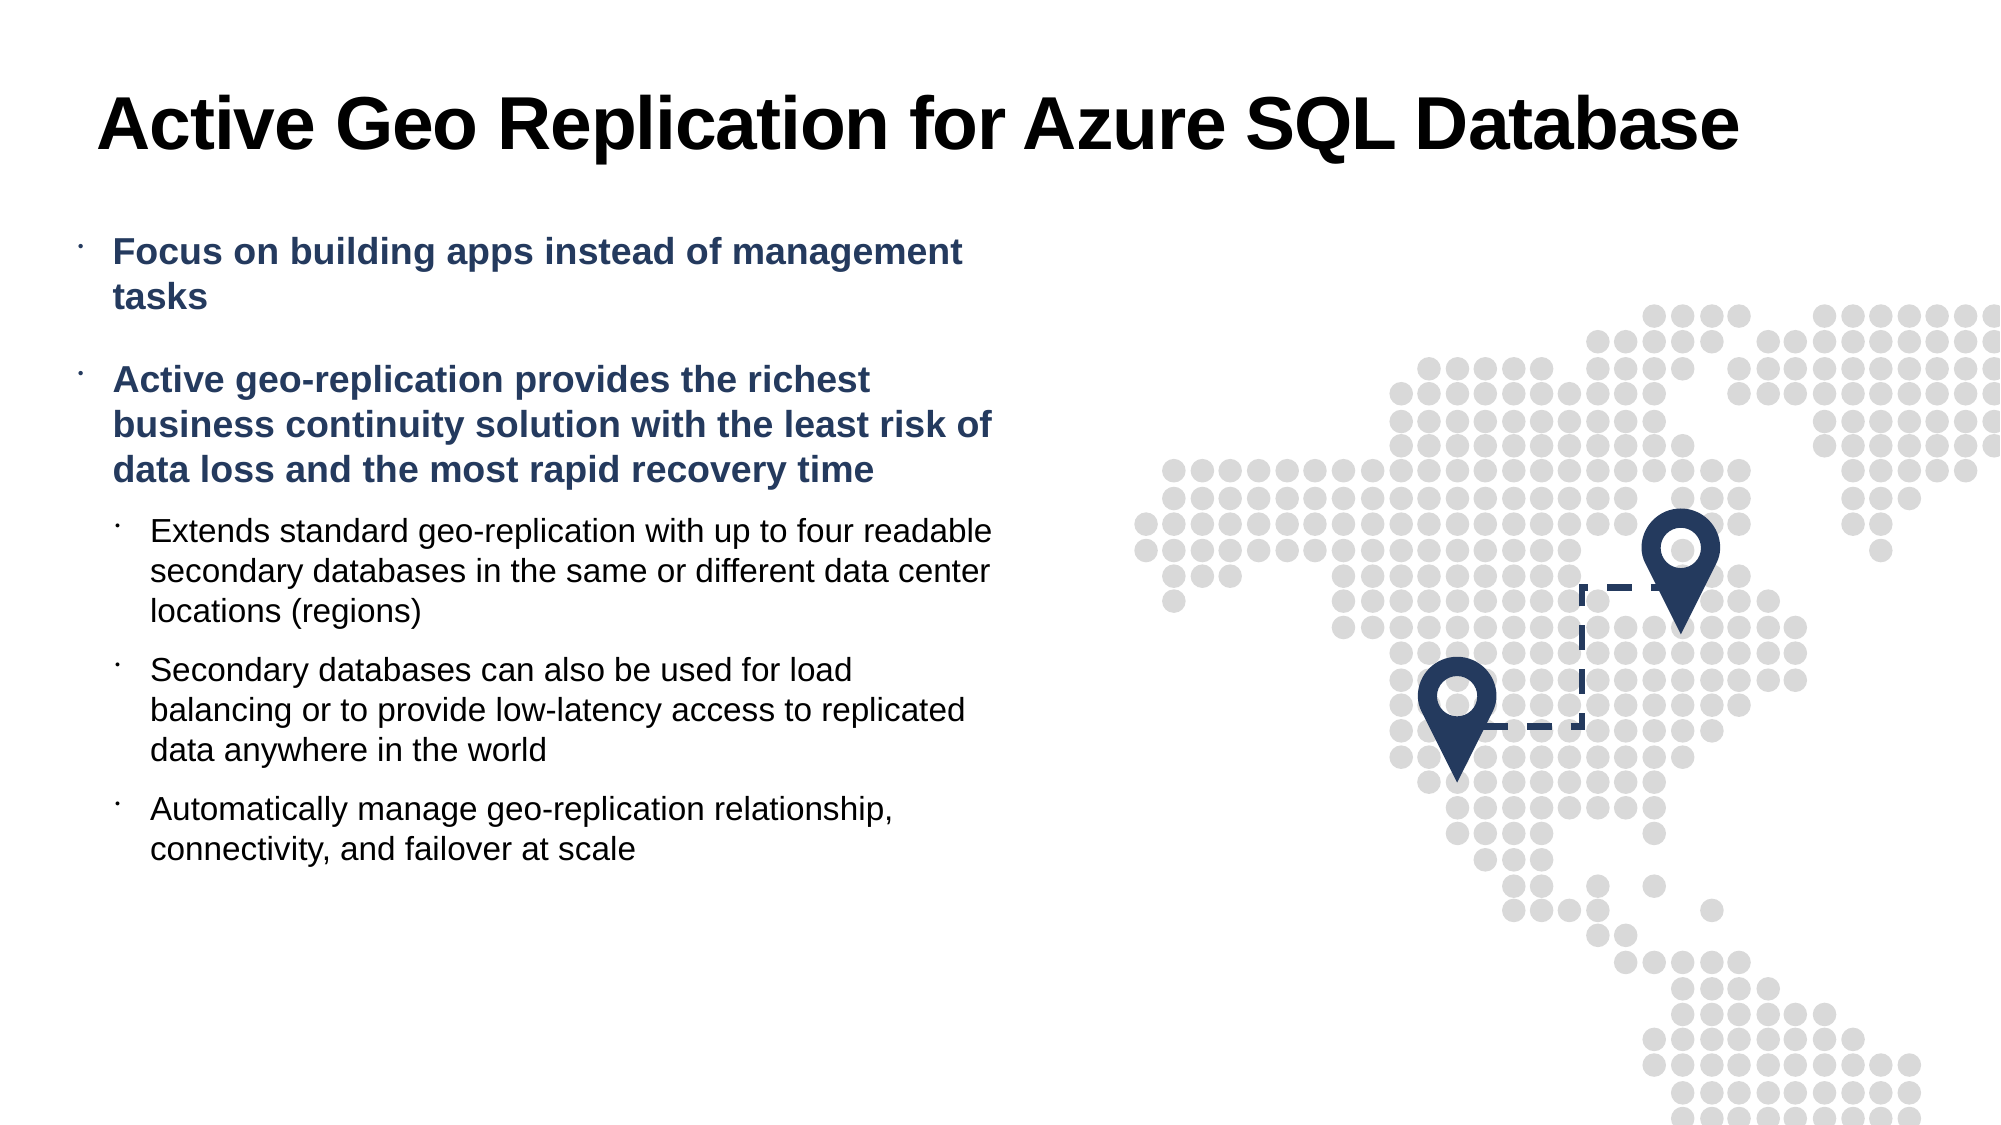

# Active Geo Replication for Azure SQL Database
Focus on building apps instead of management tasks
Active geo-replication provides the richest business continuity solution with the least risk of data loss and the most rapid recovery time
Extends standard geo-replication with up to four readable secondary databases in the same or different data center locations (regions)
Secondary databases can also be used for load balancing or to provide low-latency access to replicated data anywhere in the world
Automatically manage geo-replication relationship, connectivity, and failover at scale